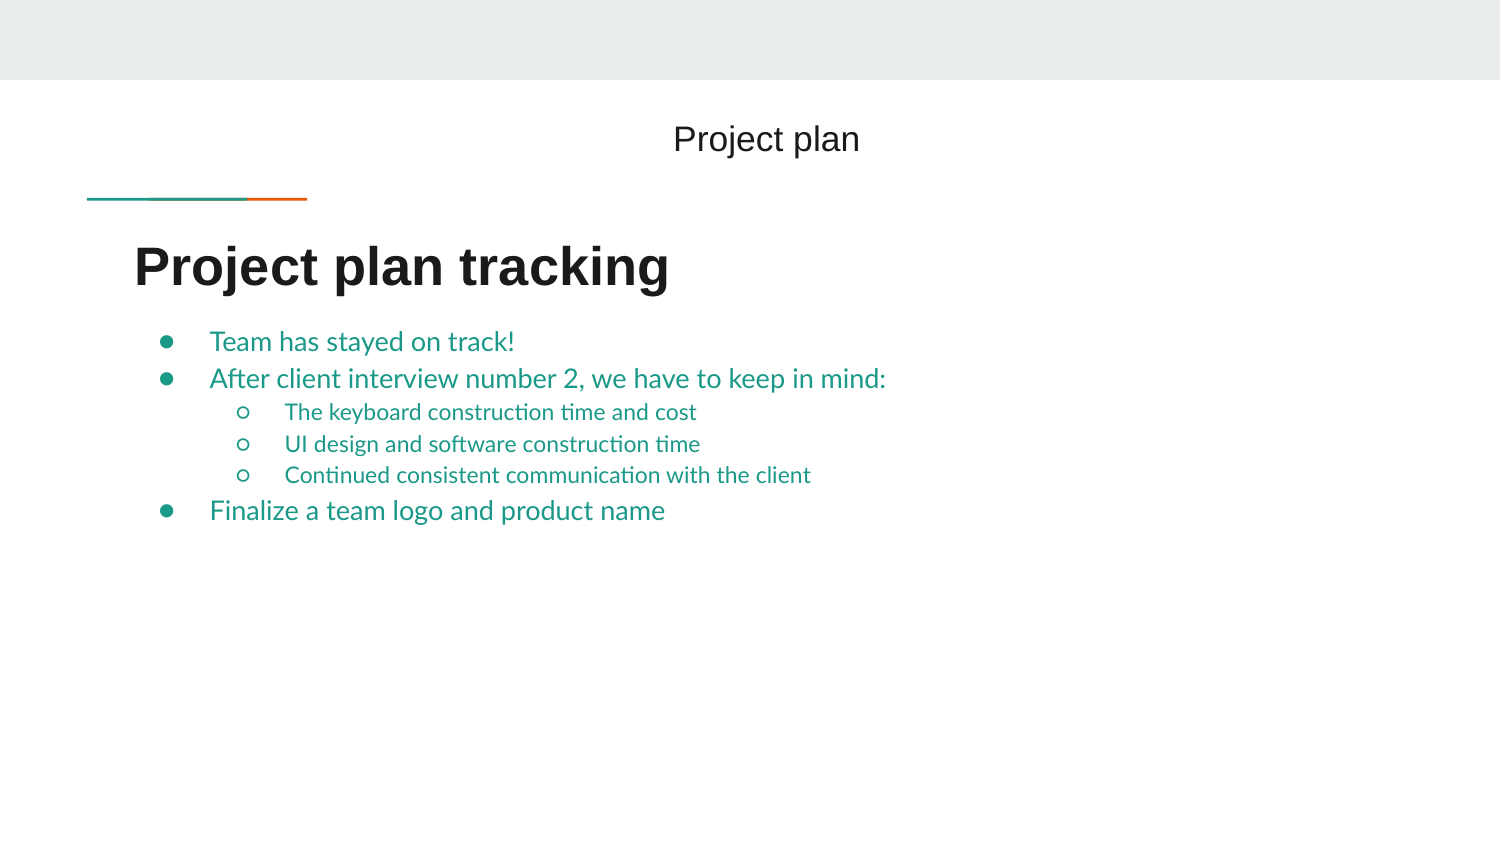

Project plan
# Project plan tracking
Team has stayed on track!
After client interview number 2, we have to keep in mind:
The keyboard construction time and cost
UI design and software construction time
Continued consistent communication with the client
Finalize a team logo and product name